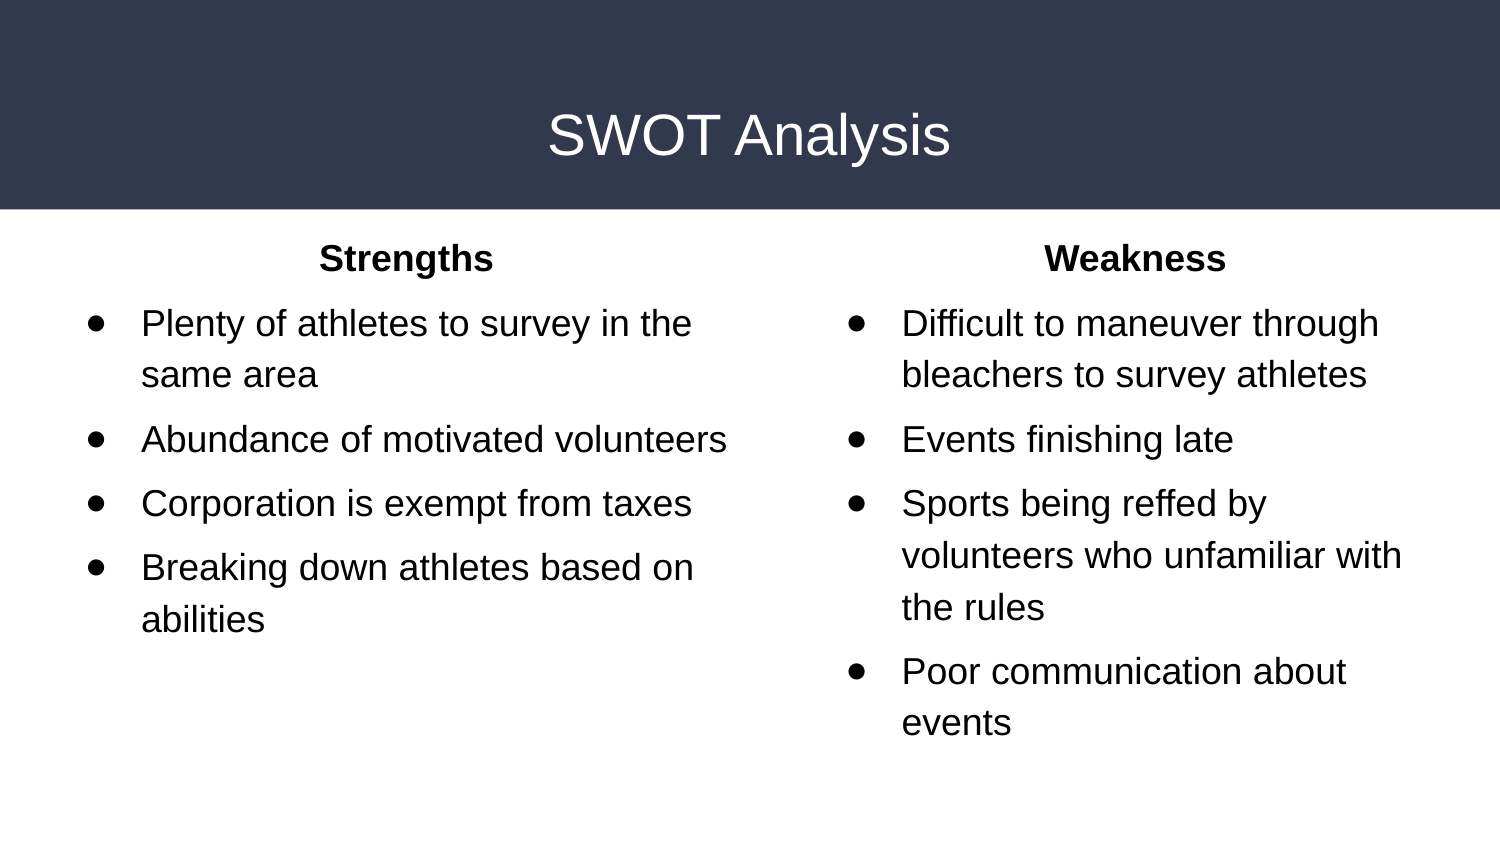

# SWOT Analysis
Strengths
Plenty of athletes to survey in the same area
Abundance of motivated volunteers
Corporation is exempt from taxes
Breaking down athletes based on abilities

Weakness
Difficult to maneuver through bleachers to survey athletes
Events finishing late
Sports being reffed by volunteers who unfamiliar with the rules
Poor communication about events